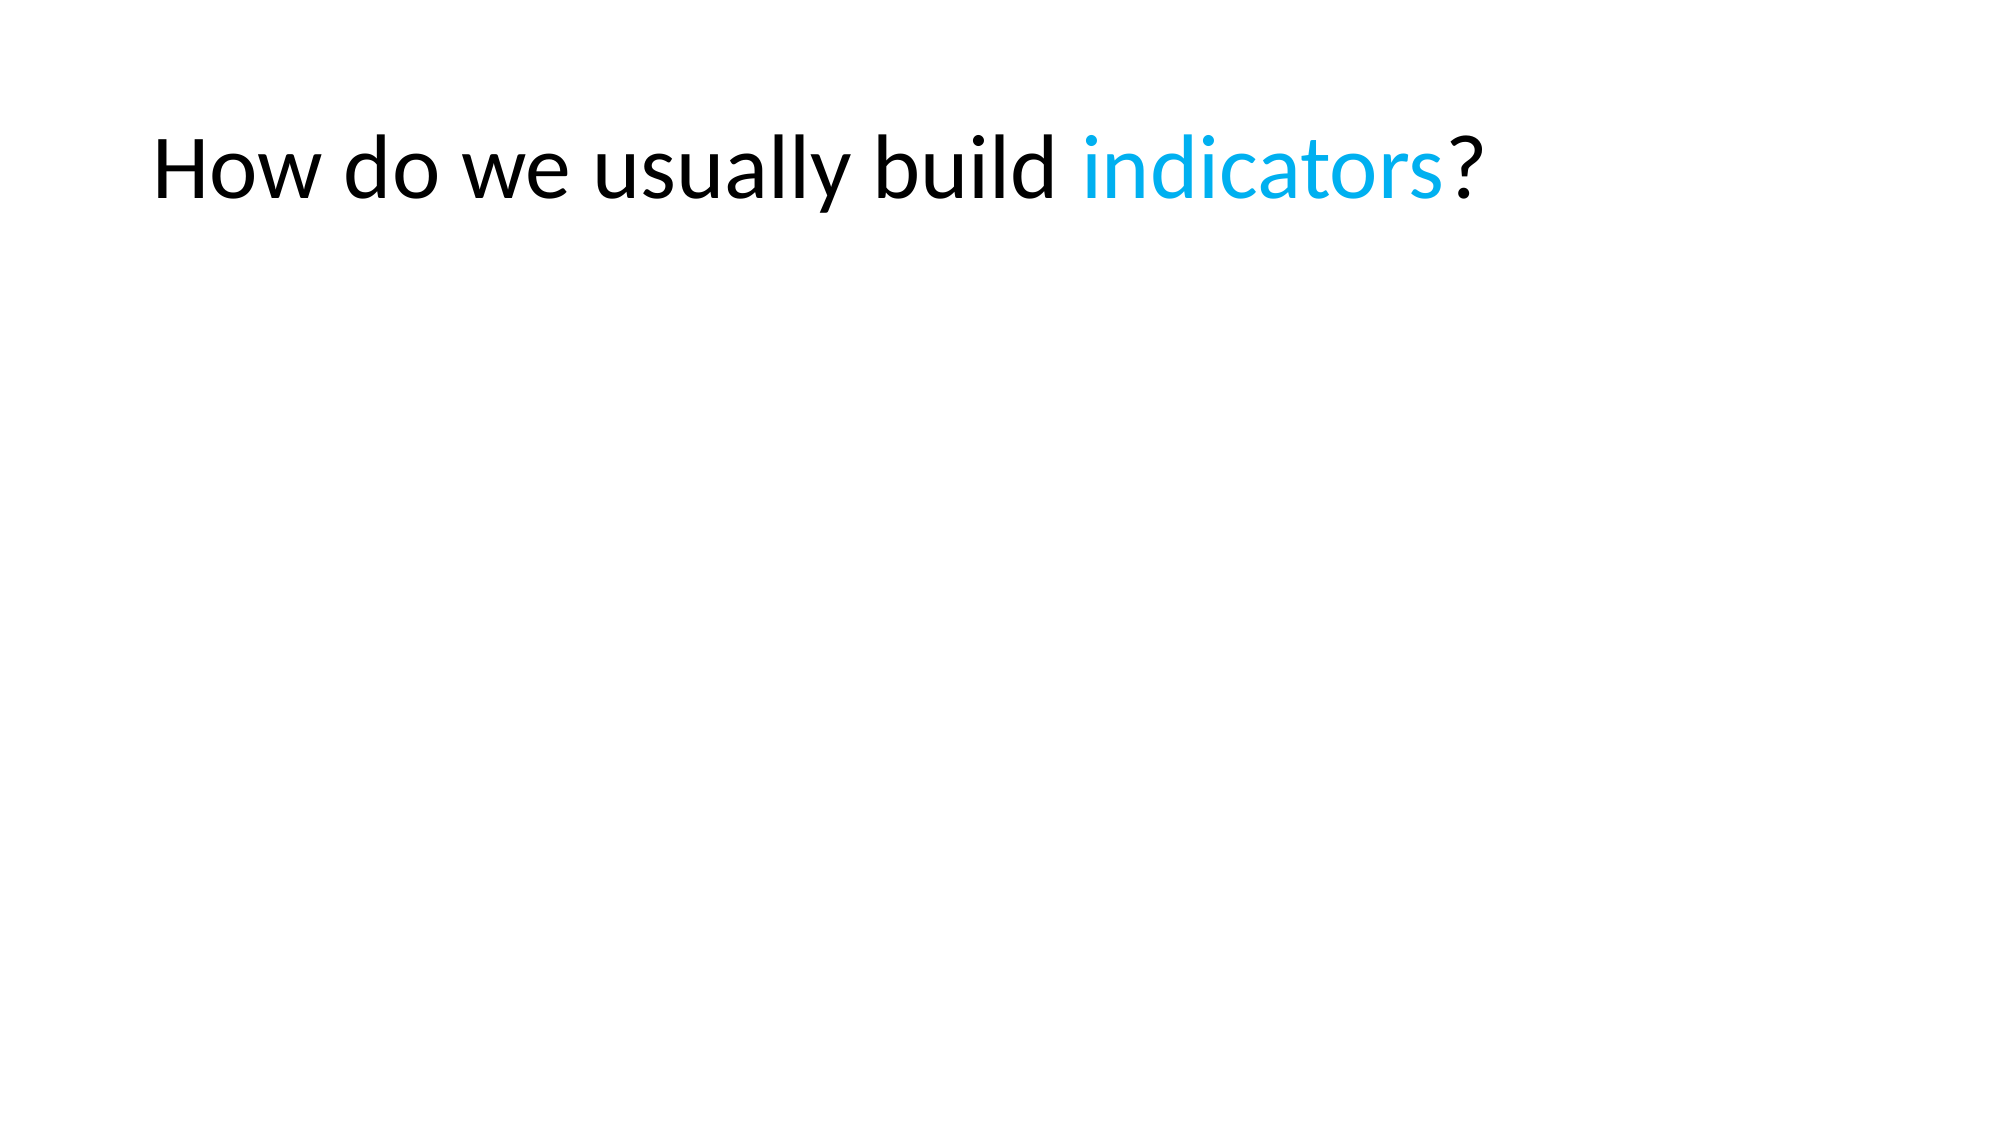

# How do we usually build indicators?